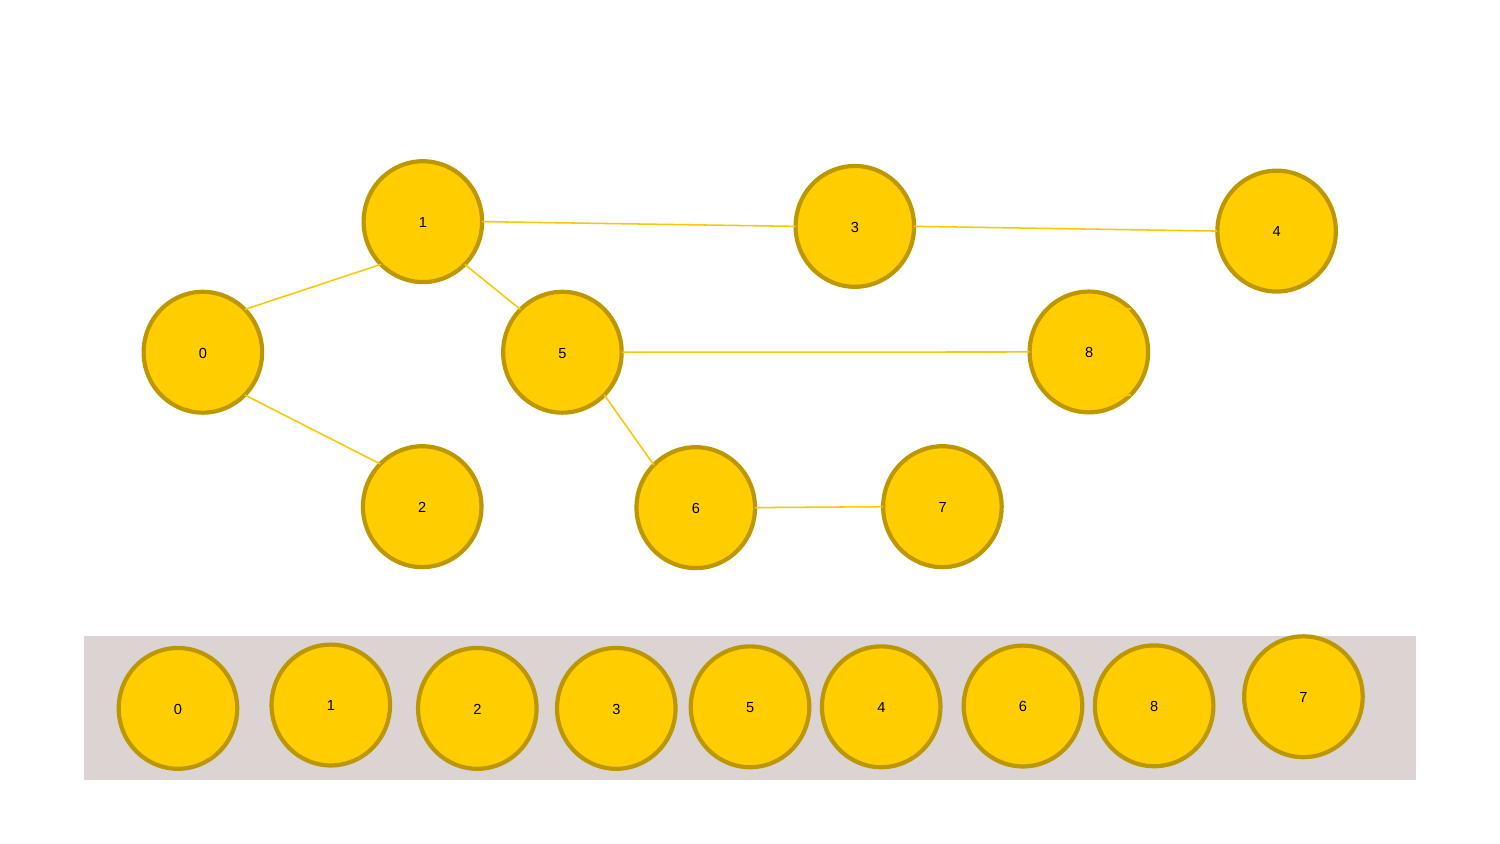

1
3
4
8
0
5
2
7
6

7
1
8
6
4
5
0
2
3